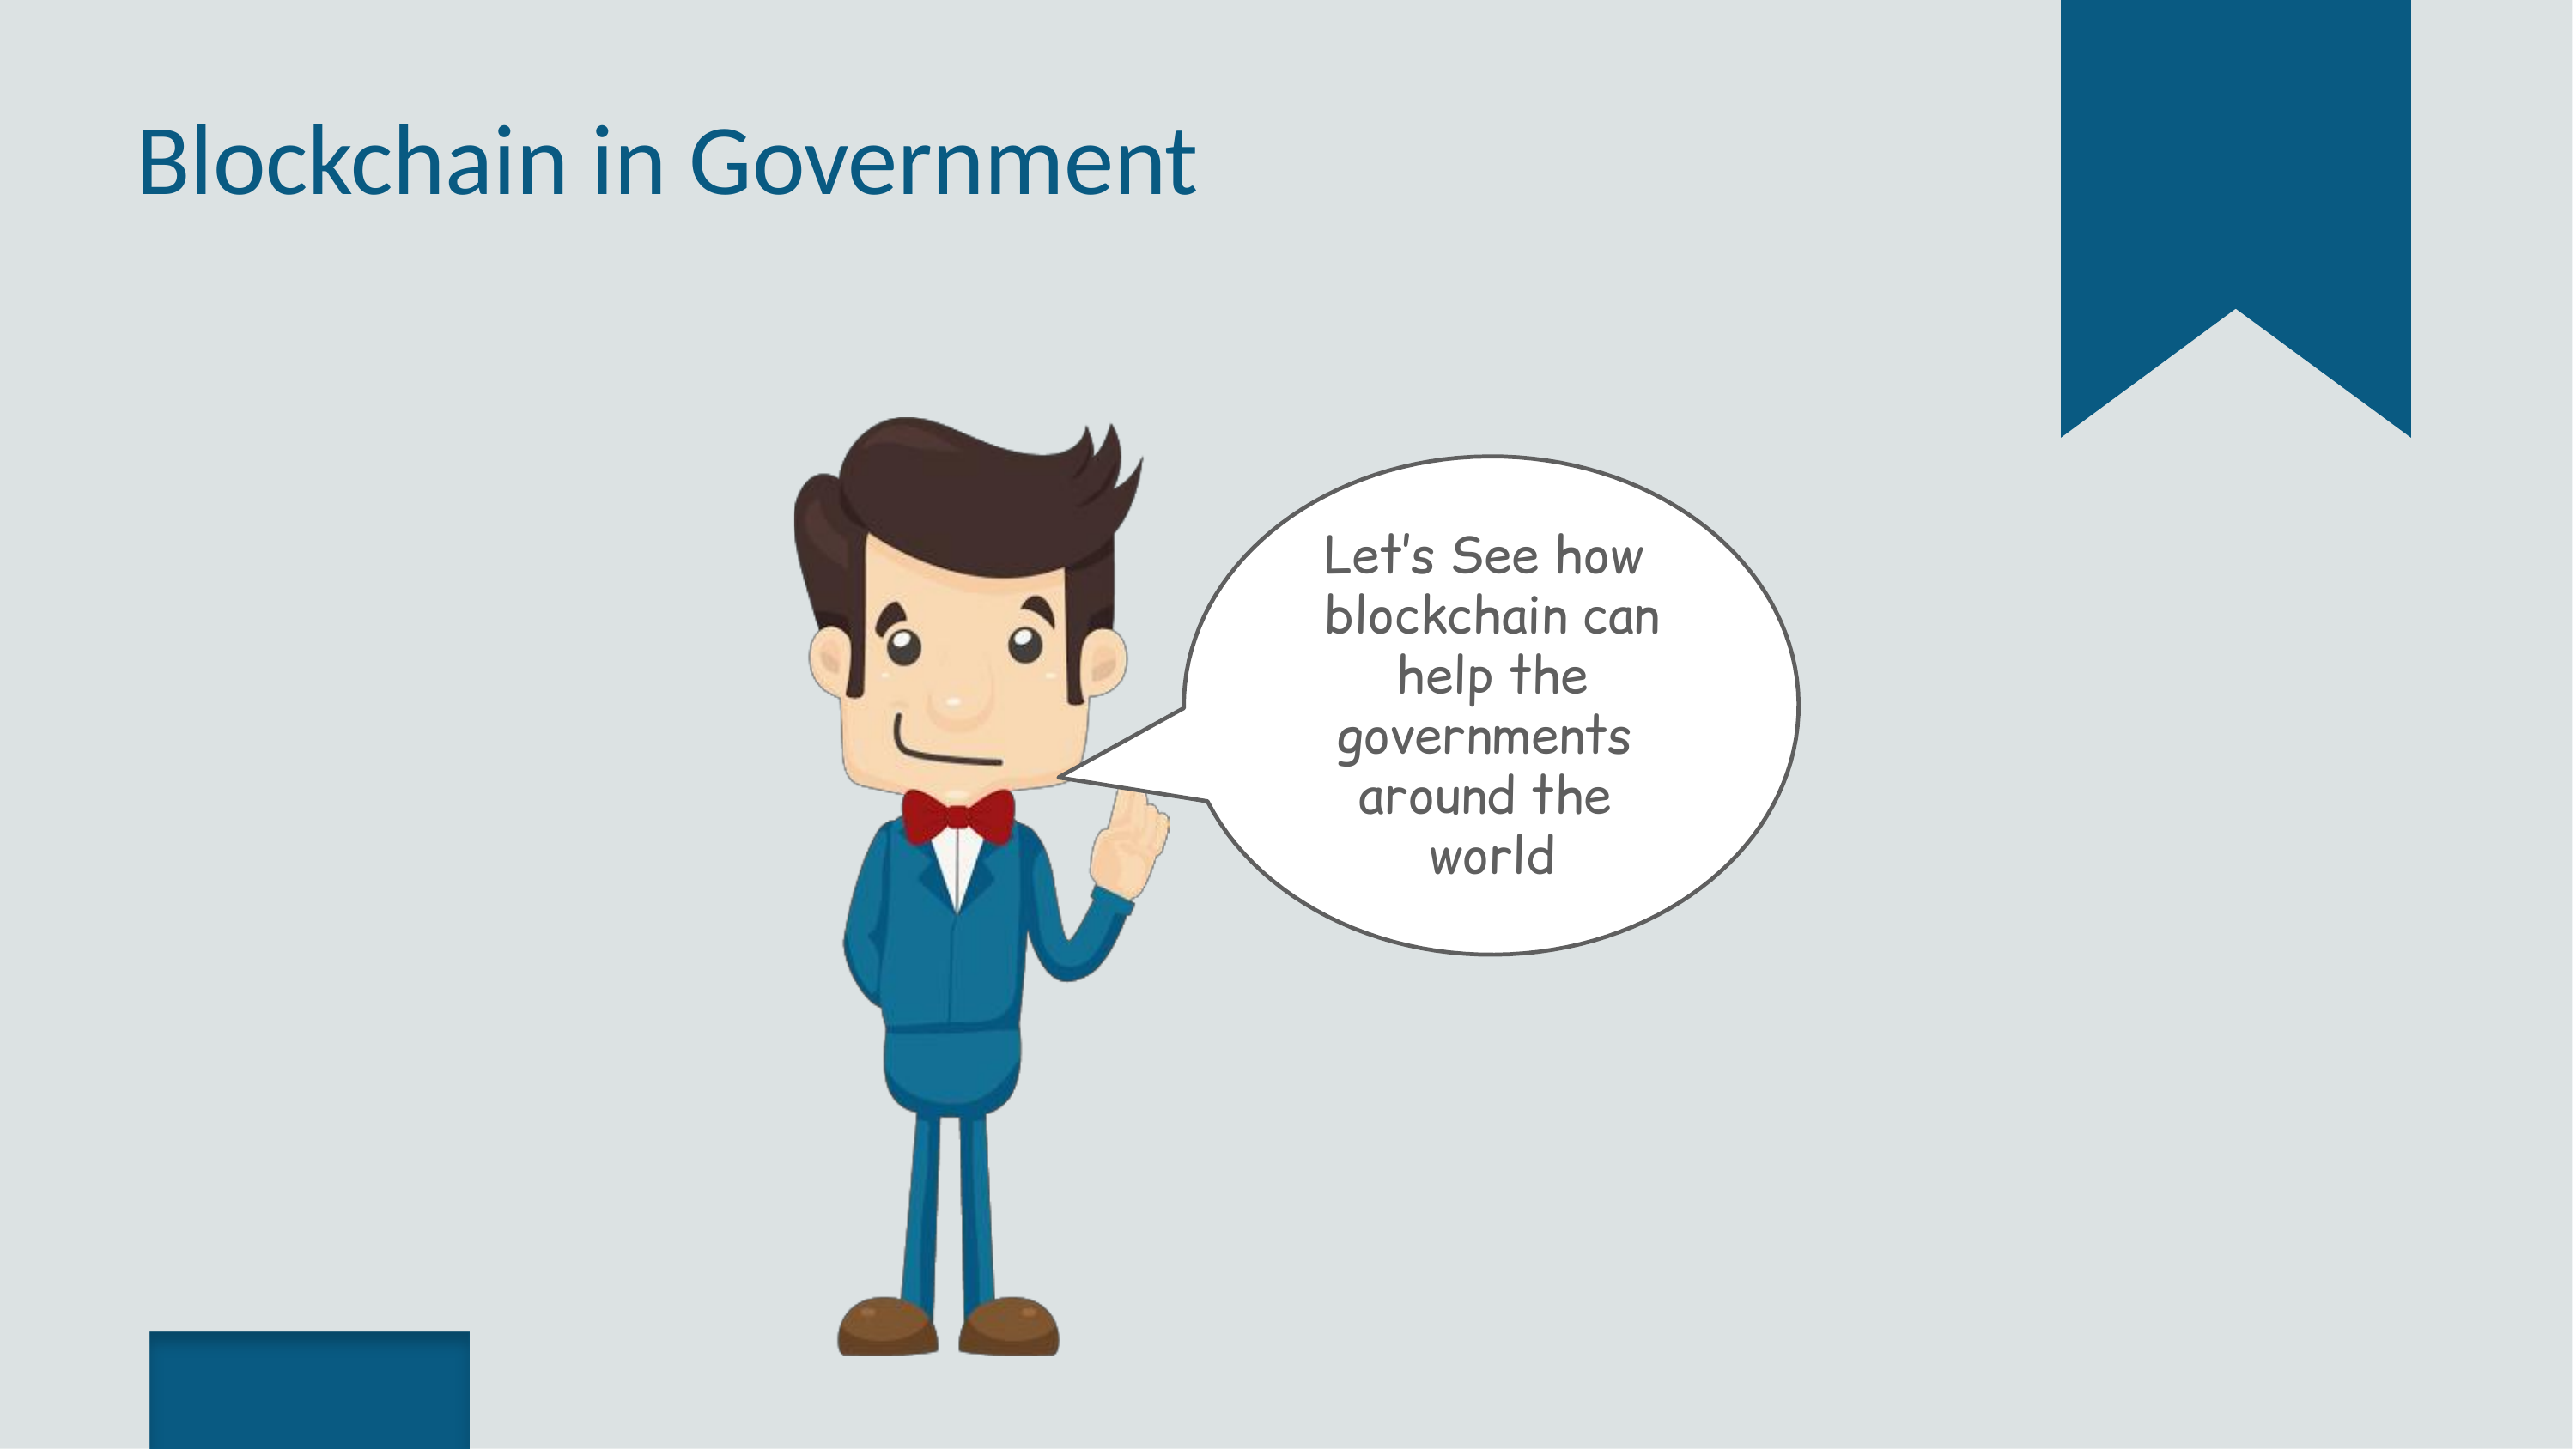

Blockchain in Government

Let’s See how  blockchain can  help the  governments  around the  world

Copyright © 2017, edureka and/or its affiliates. All rights reserved.